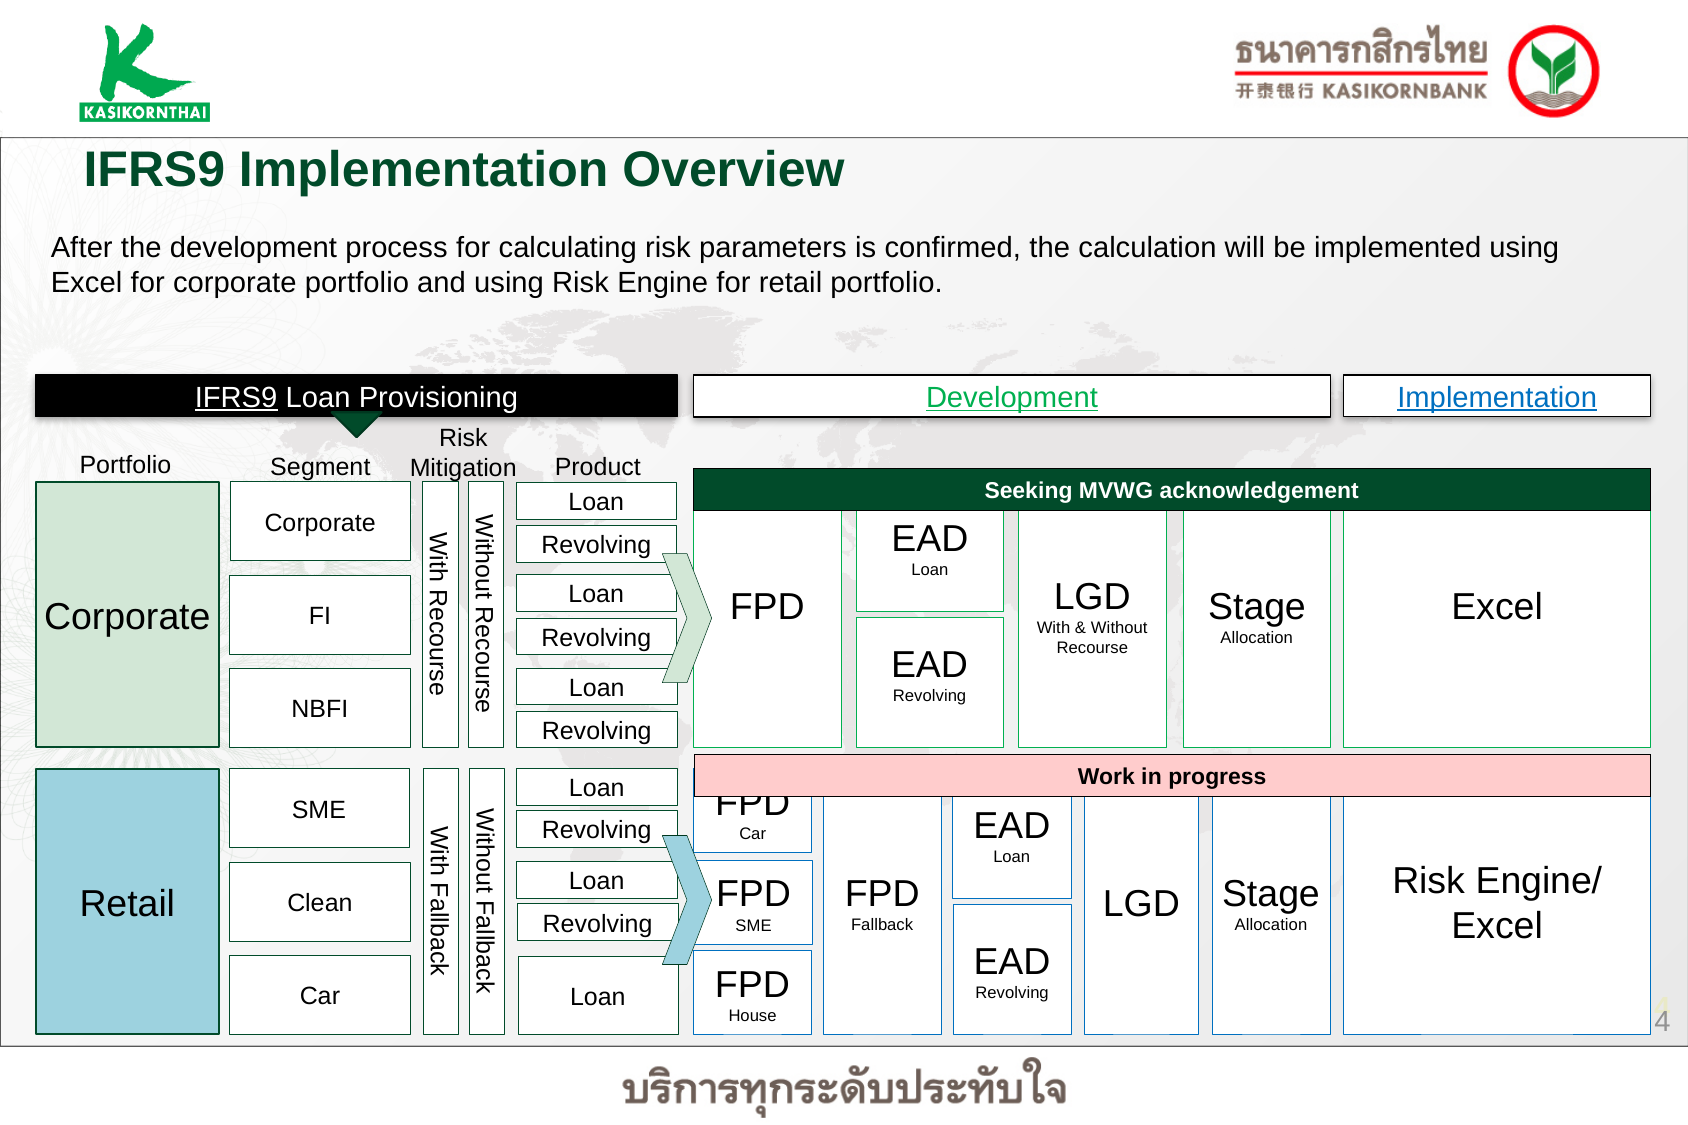

IFRS9 Implementation Overview
After the development process for calculating risk parameters is confirmed, the calculation will be implemented using Excel for corporate portfolio and using Risk Engine for retail portfolio.
IFRS9 Loan Provisioning
Implementation
Development

Risk Mitigation
Portfolio
Segment
Product
Seeking MVWG acknowledgement
FPD
LGD
With & Without
Recourse
Stage Allocation
Excel

Corporate
Corporate
EAD
Loan
Loan
Revolving

Loan
FI
With Recourse
Without Recourse
EAD
Revolving

Revolving
Loan
NBFI
Revolving
Work in progress
Loan
FPD
Car
FPD
Fallback
EAD
Loan
LGD
Stage
Allocation
Risk Engine/
Excel
Retail
SME
Revolving

FPD
SME
Loan
Clean
With Fallback
Without Fallback
Revolving
EAD
Revolving
FPD
House
Car
Loan